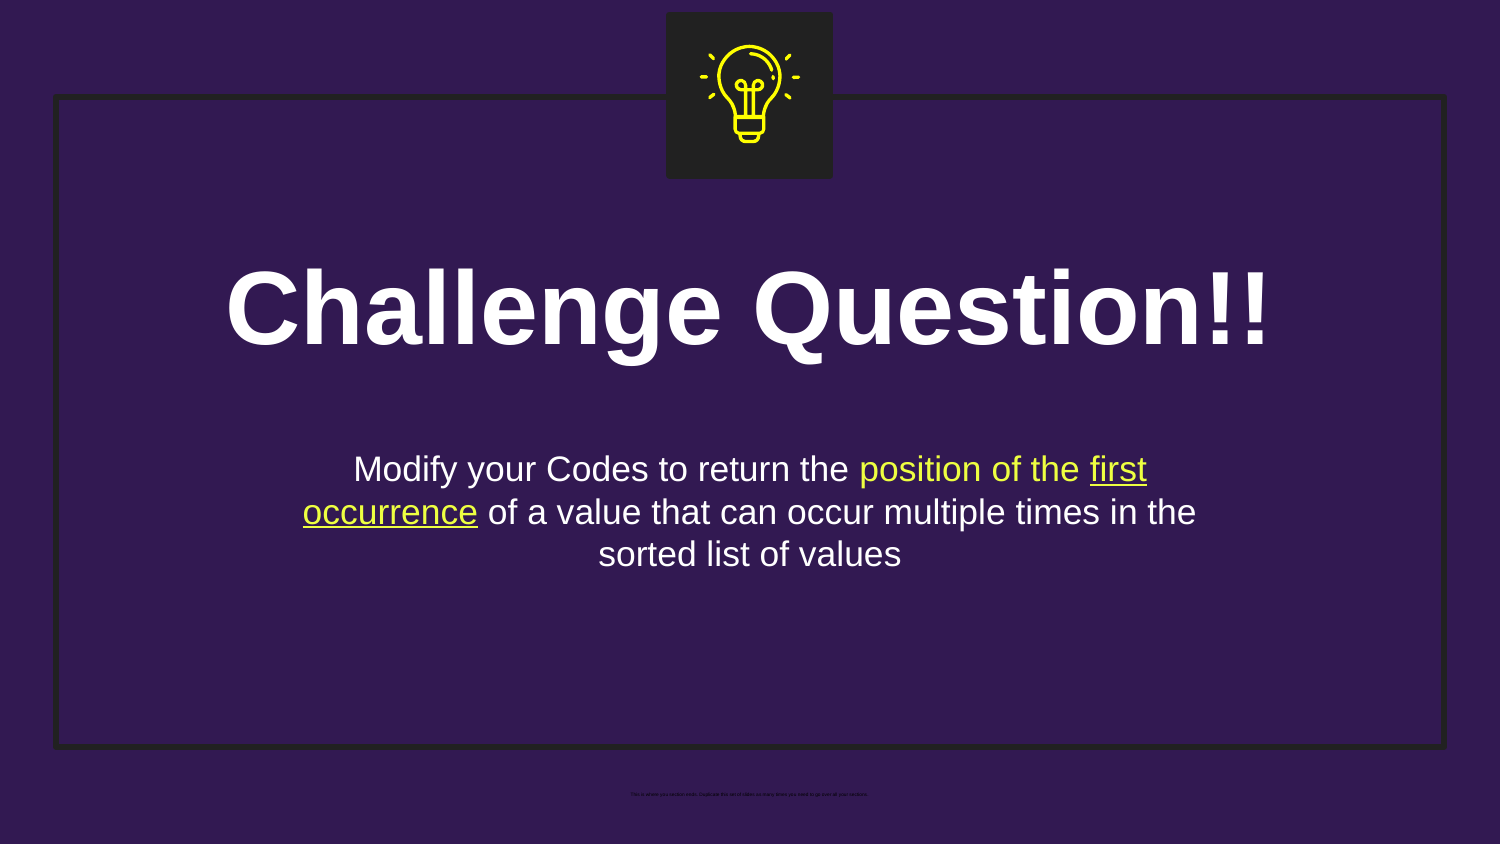

# Challenge Question!!
Modify your Codes to return the position of the first occurrence of a value that can occur multiple times in the sorted list of values
This is where you section ends. Duplicate this set of slides as many times you need to go over all your sections.